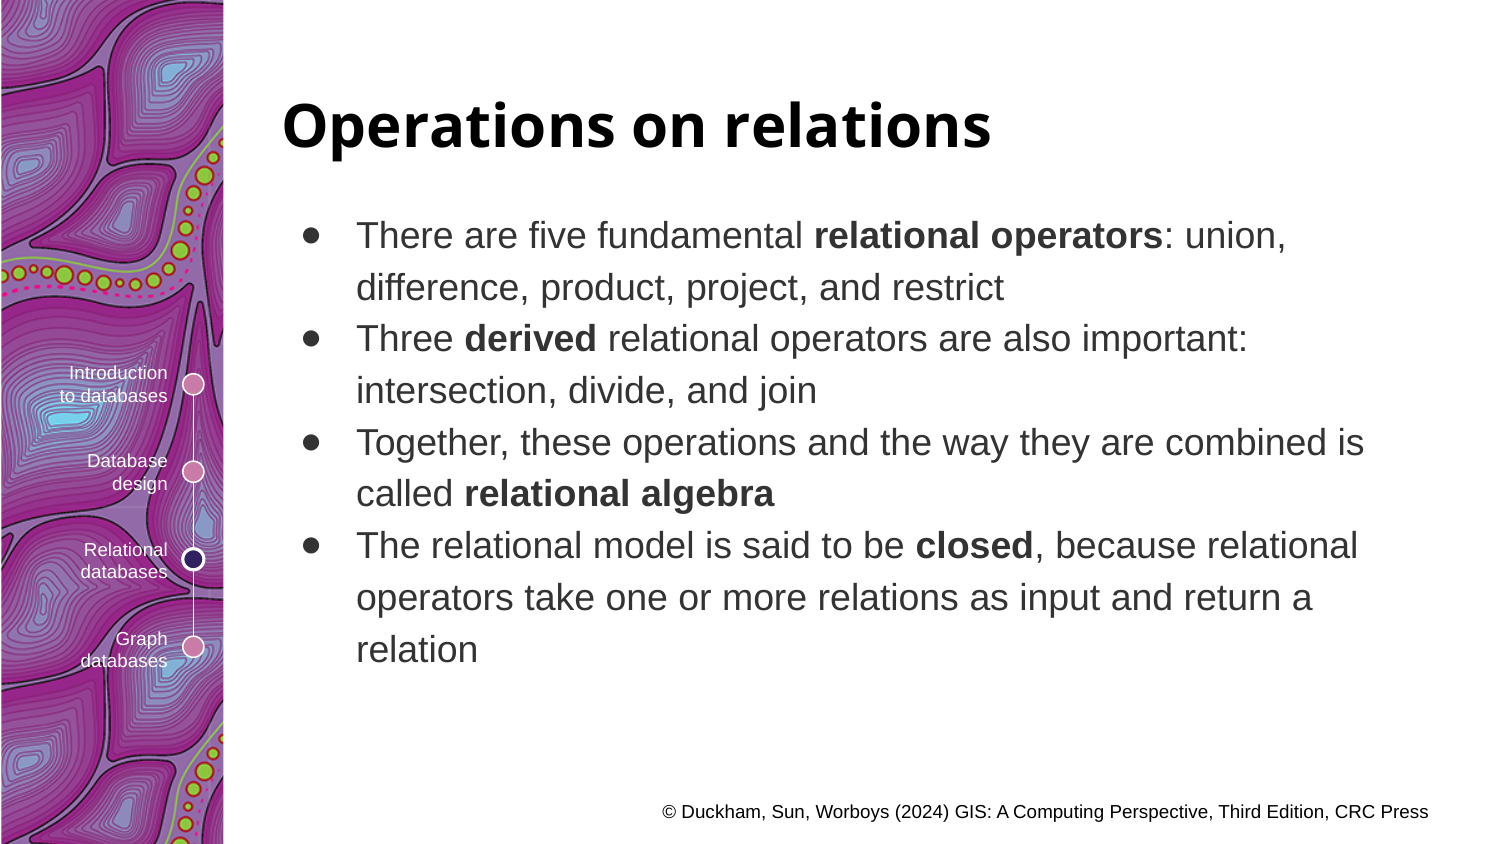

# Operations on relations
There are five fundamental relational operators: union, difference, product, project, and restrict
Three derived relational operators are also important: intersection, divide, and join
Together, these operations and the way they are combined is called relational algebra
The relational model is said to be closed, because relational operators take one or more relations as input and return a relation